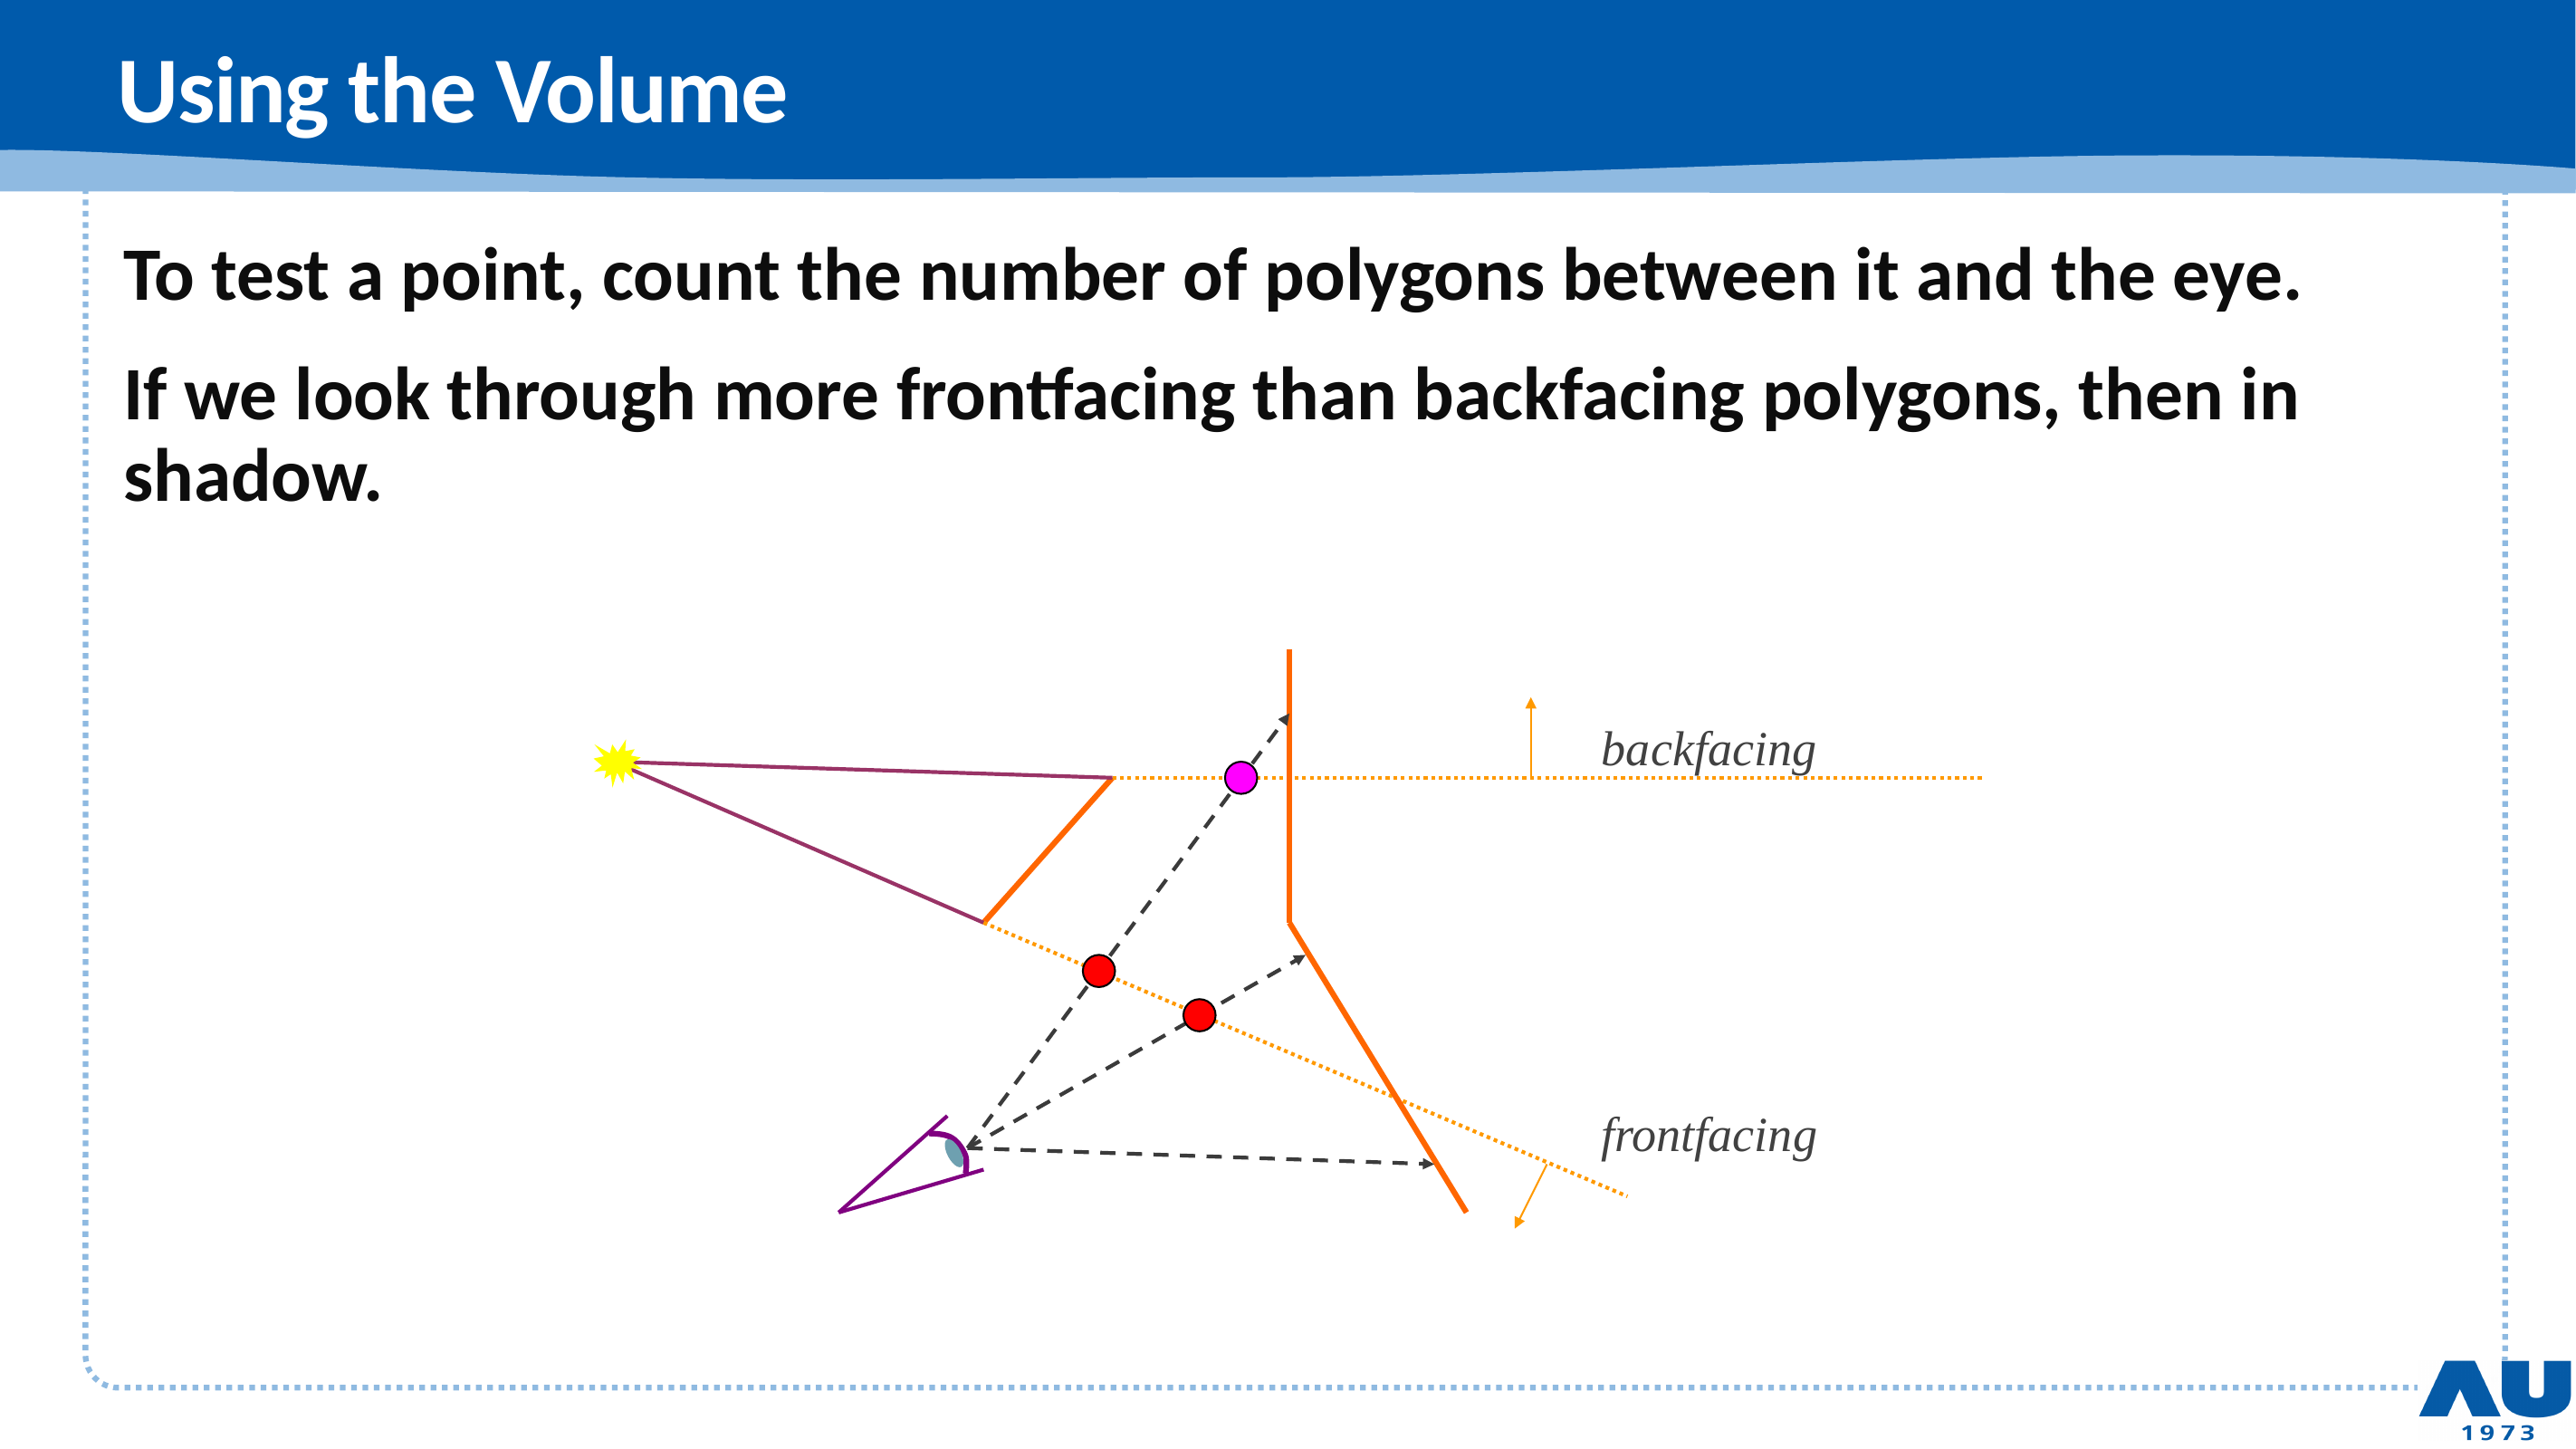

# Using the Volume
To test a point, count the number of polygons between it and the eye.
If we look through more frontfacing than backfacing polygons, then in shadow.

backfacing

frontfacing